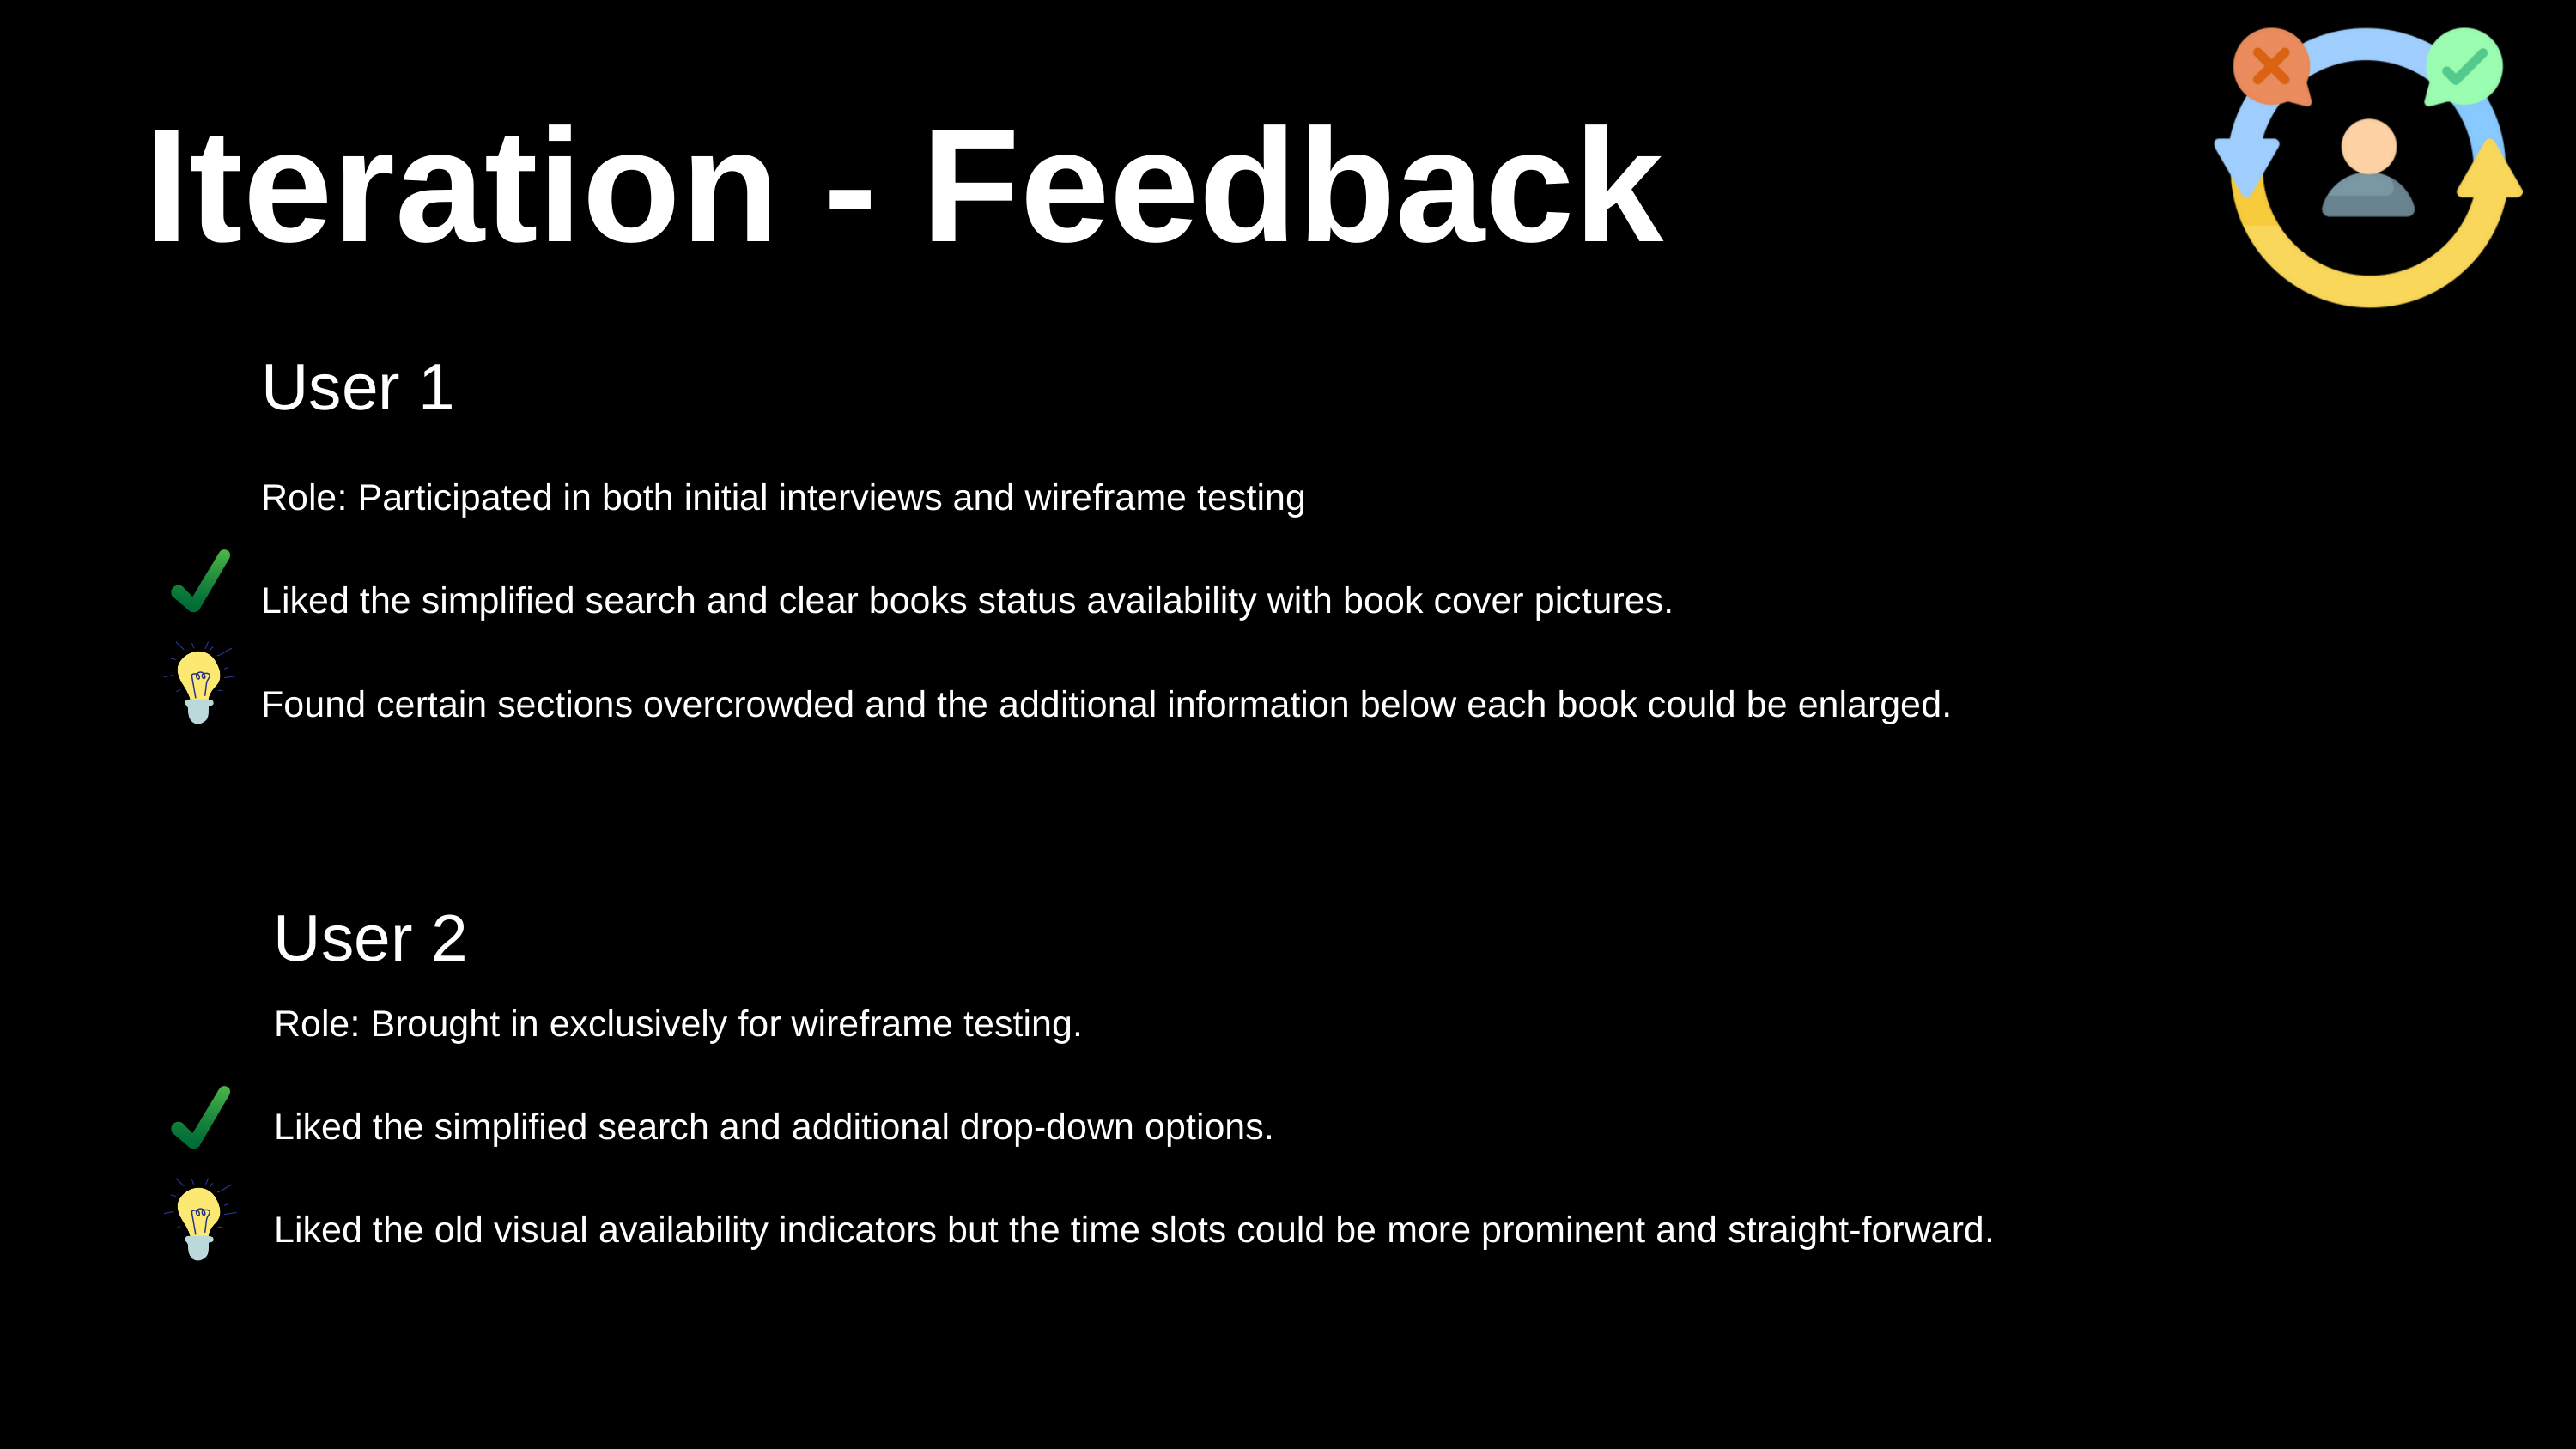

Iteration - Feedback
User 1

Role: Participated in both initial interviews and wireframe testing

Liked the simplified search and clear books status availability with book cover pictures.

Found certain sections overcrowded and the additional information below each book could be enlarged.

User 2
Role: Brought in exclusively for wireframe testing.

Liked the simplified search and additional drop-down options.

Liked the old visual availability indicators but the time slots could be more prominent and straight-forward.